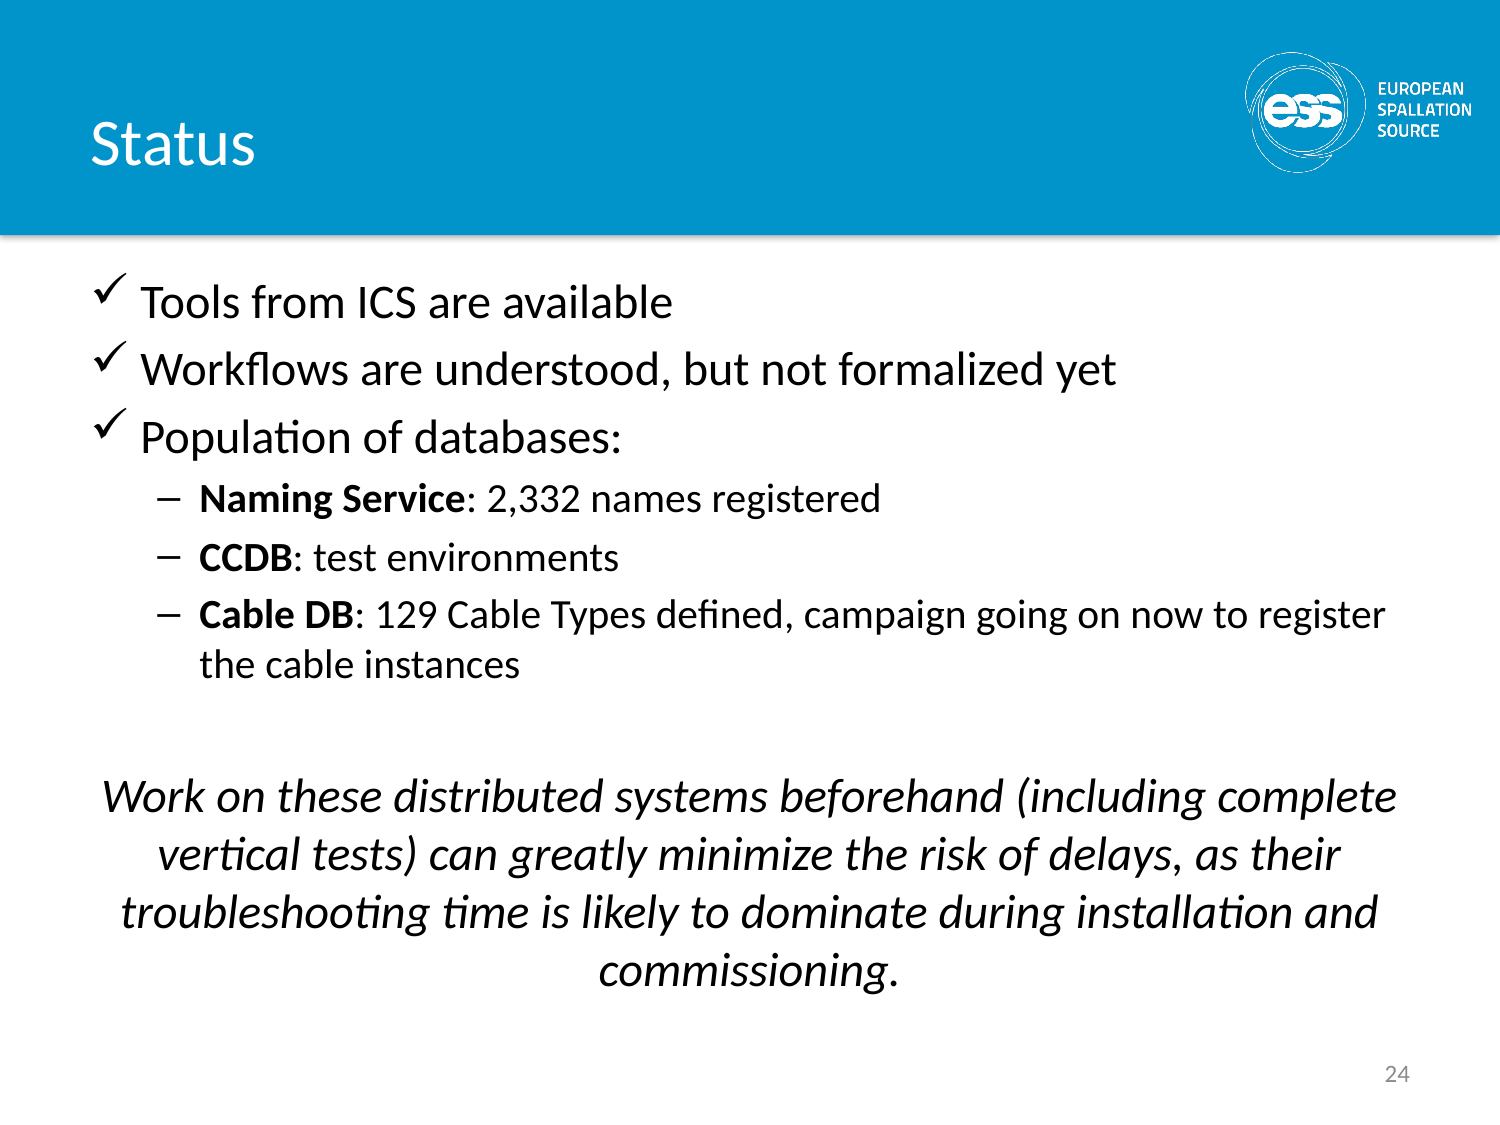

# Status
Tools from ICS are available
Workflows are understood, but not formalized yet
Population of databases:
Naming Service: 2,332 names registered
CCDB: test environments
Cable DB: 129 Cable Types defined, campaign going on now to register the cable instances

Work on these distributed systems beforehand (including complete vertical tests) can greatly minimize the risk of delays, as their troubleshooting time is likely to dominate during installation and commissioning.
24